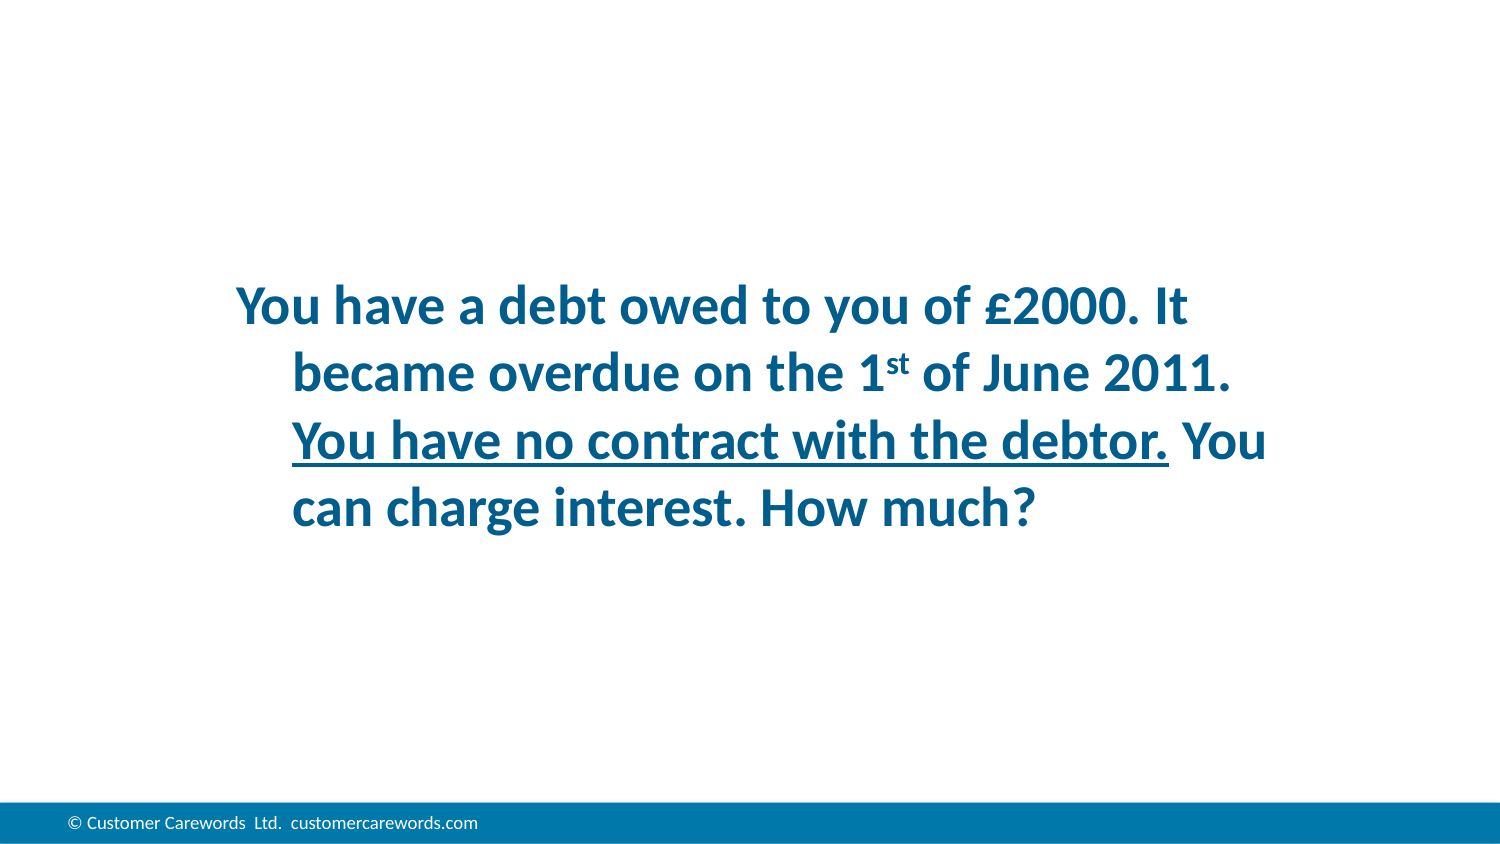

You have a debt owed to you of £2000. It became overdue on the 1st of June 2011. You have no contract with the debtor. You can charge interest. How much?